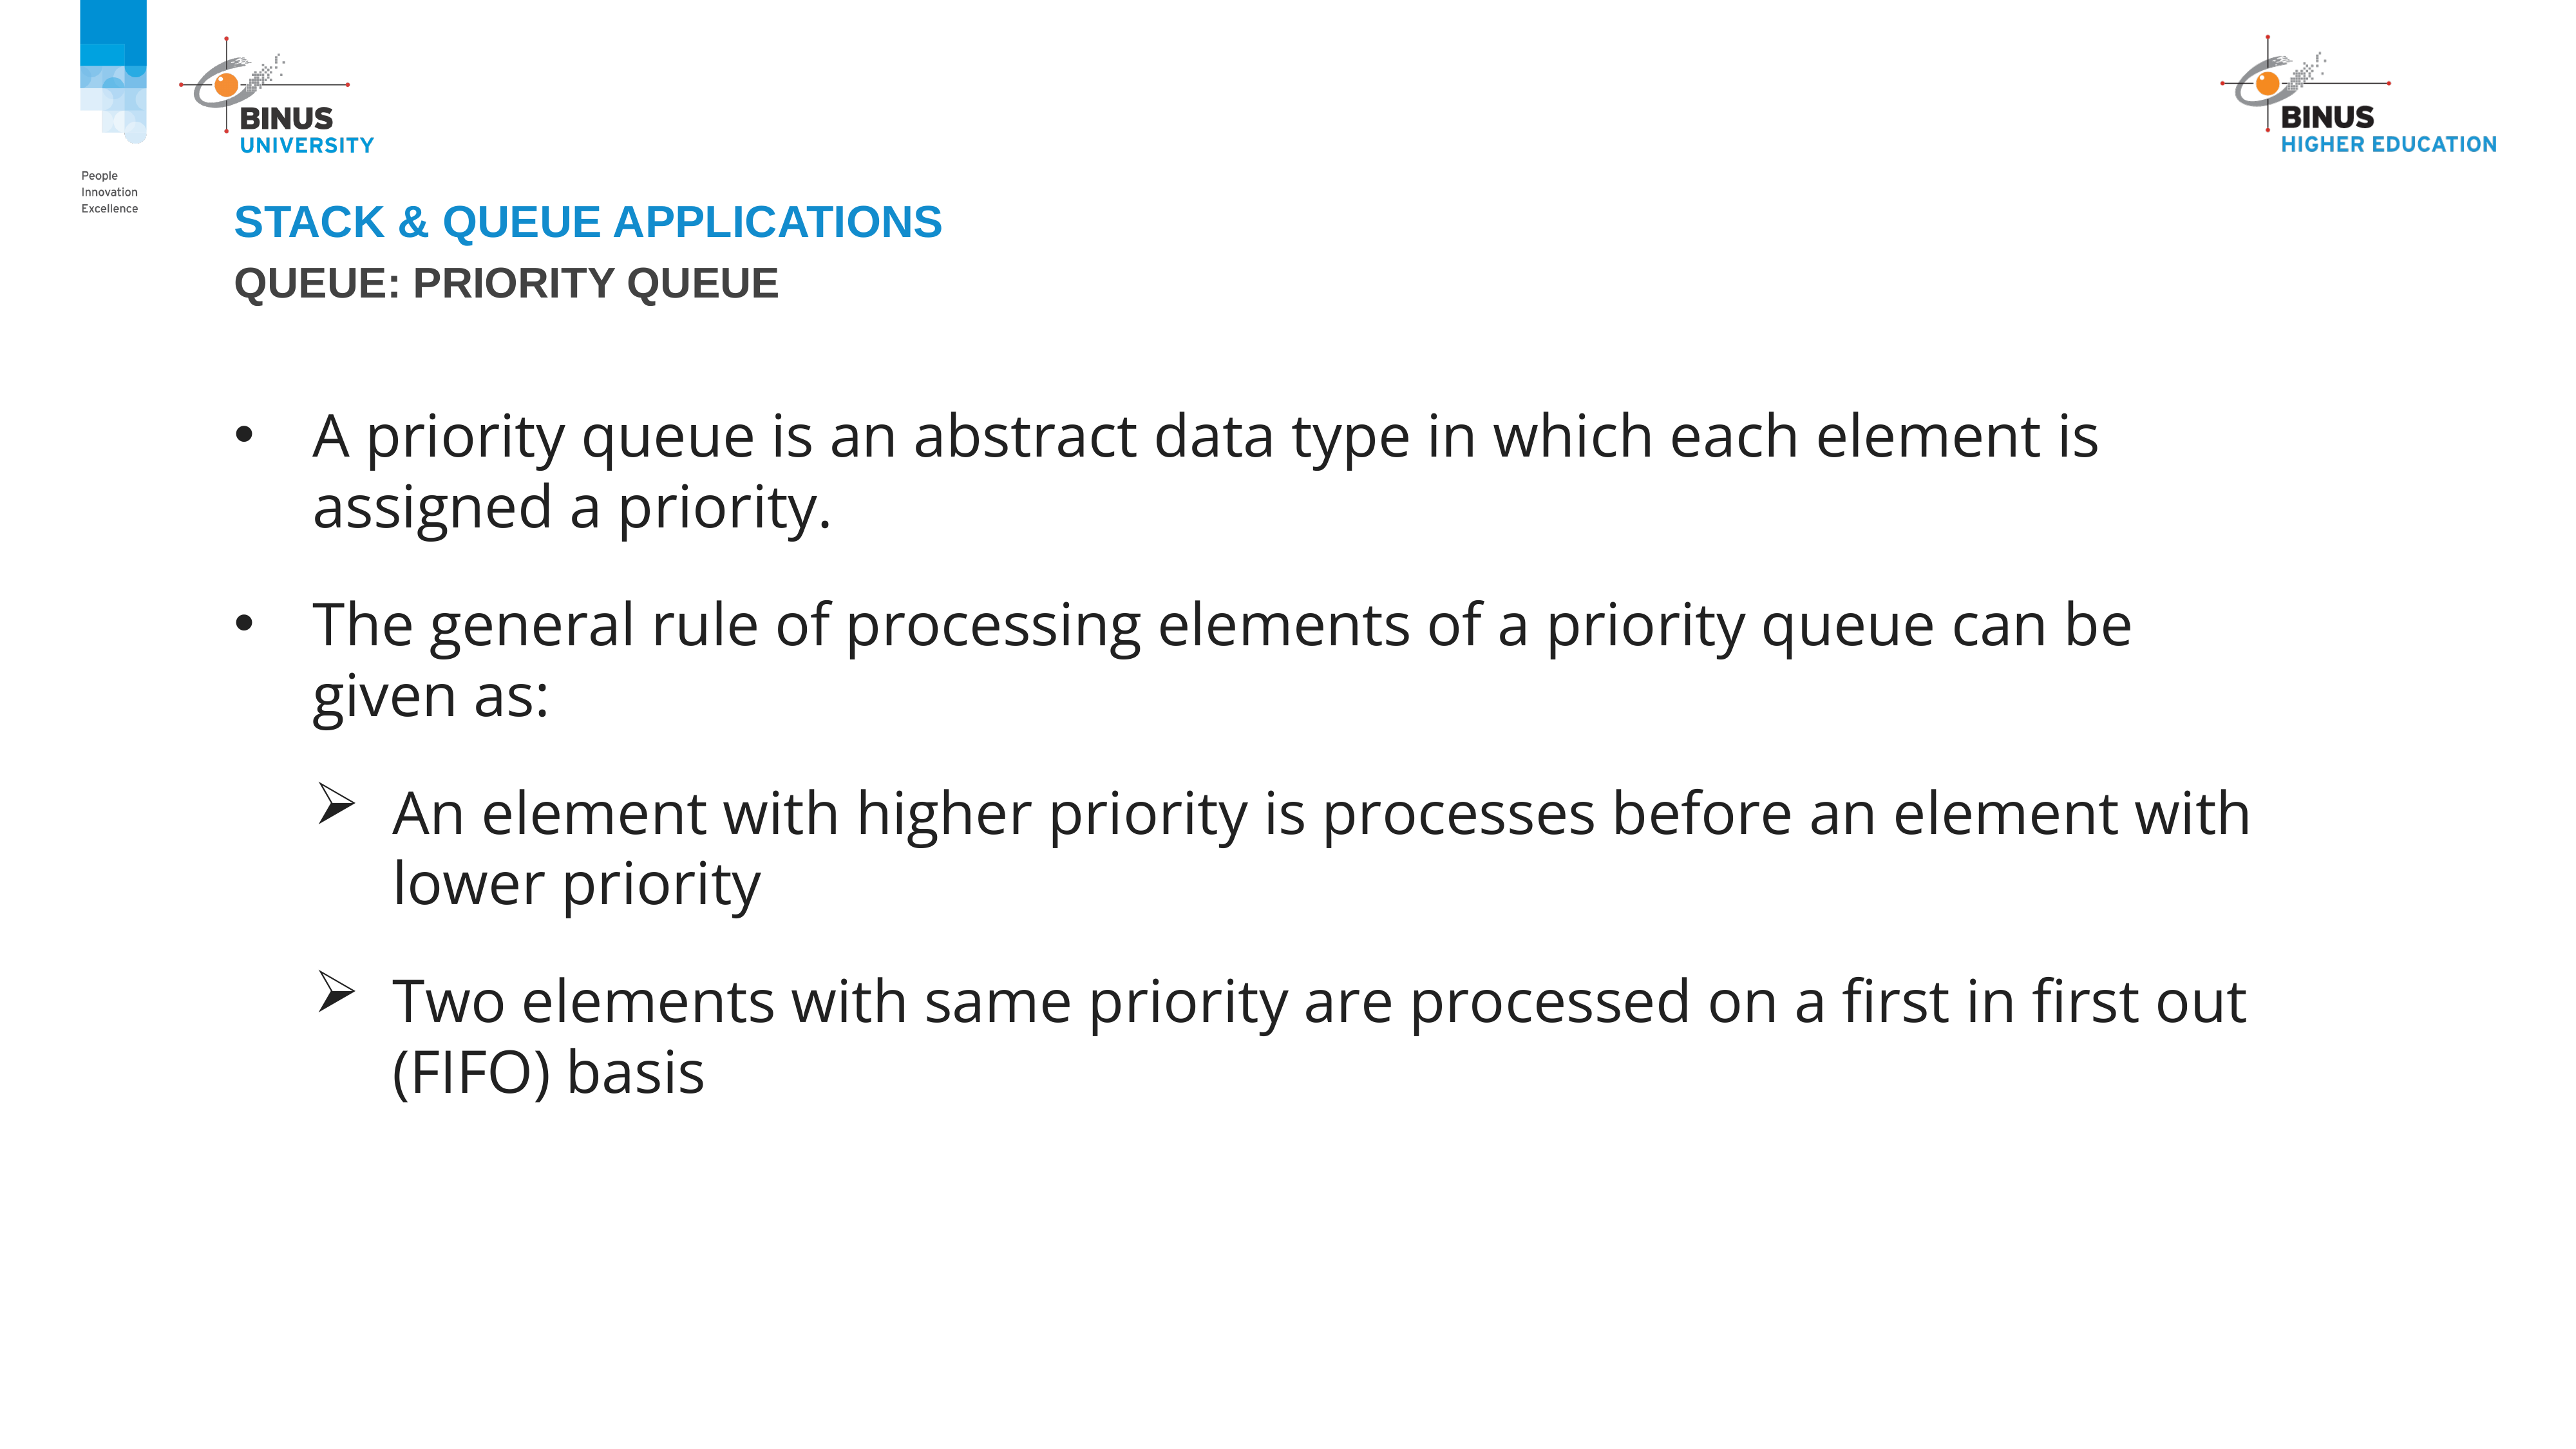

# Stack & queue applications
Queue: Priority queue
A priority queue is an abstract data type in which each element is assigned a priority.
The general rule of processing elements of a priority queue can be given as:
An element with higher priority is processes before an element with lower priority
Two elements with same priority are processed on a first in first out (FIFO) basis